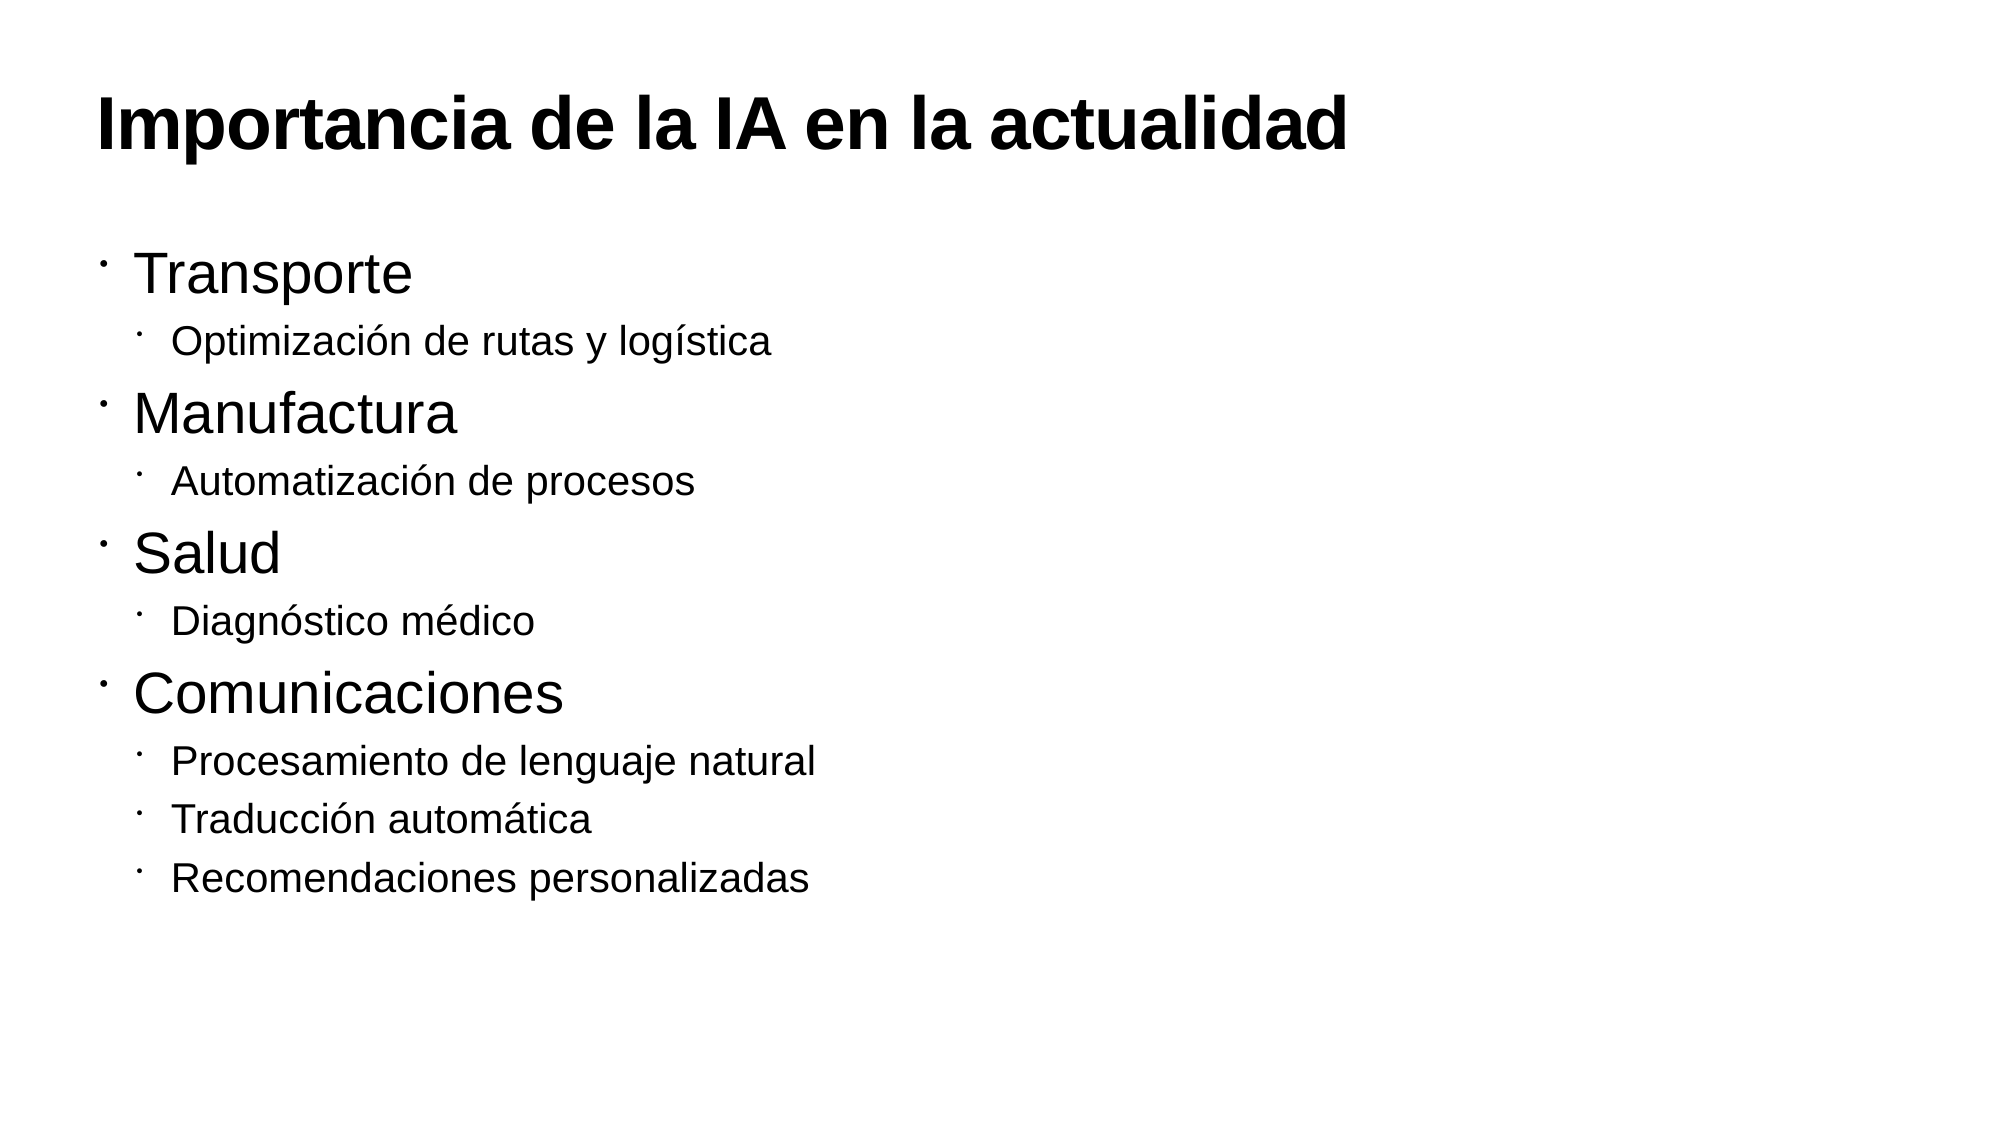

# Importancia de la IA en la actualidad
Transporte
Optimización de rutas y logística
Manufactura
Automatización de procesos
Salud
Diagnóstico médico
Comunicaciones
Procesamiento de lenguaje natural
Traducción automática
Recomendaciones personalizadas